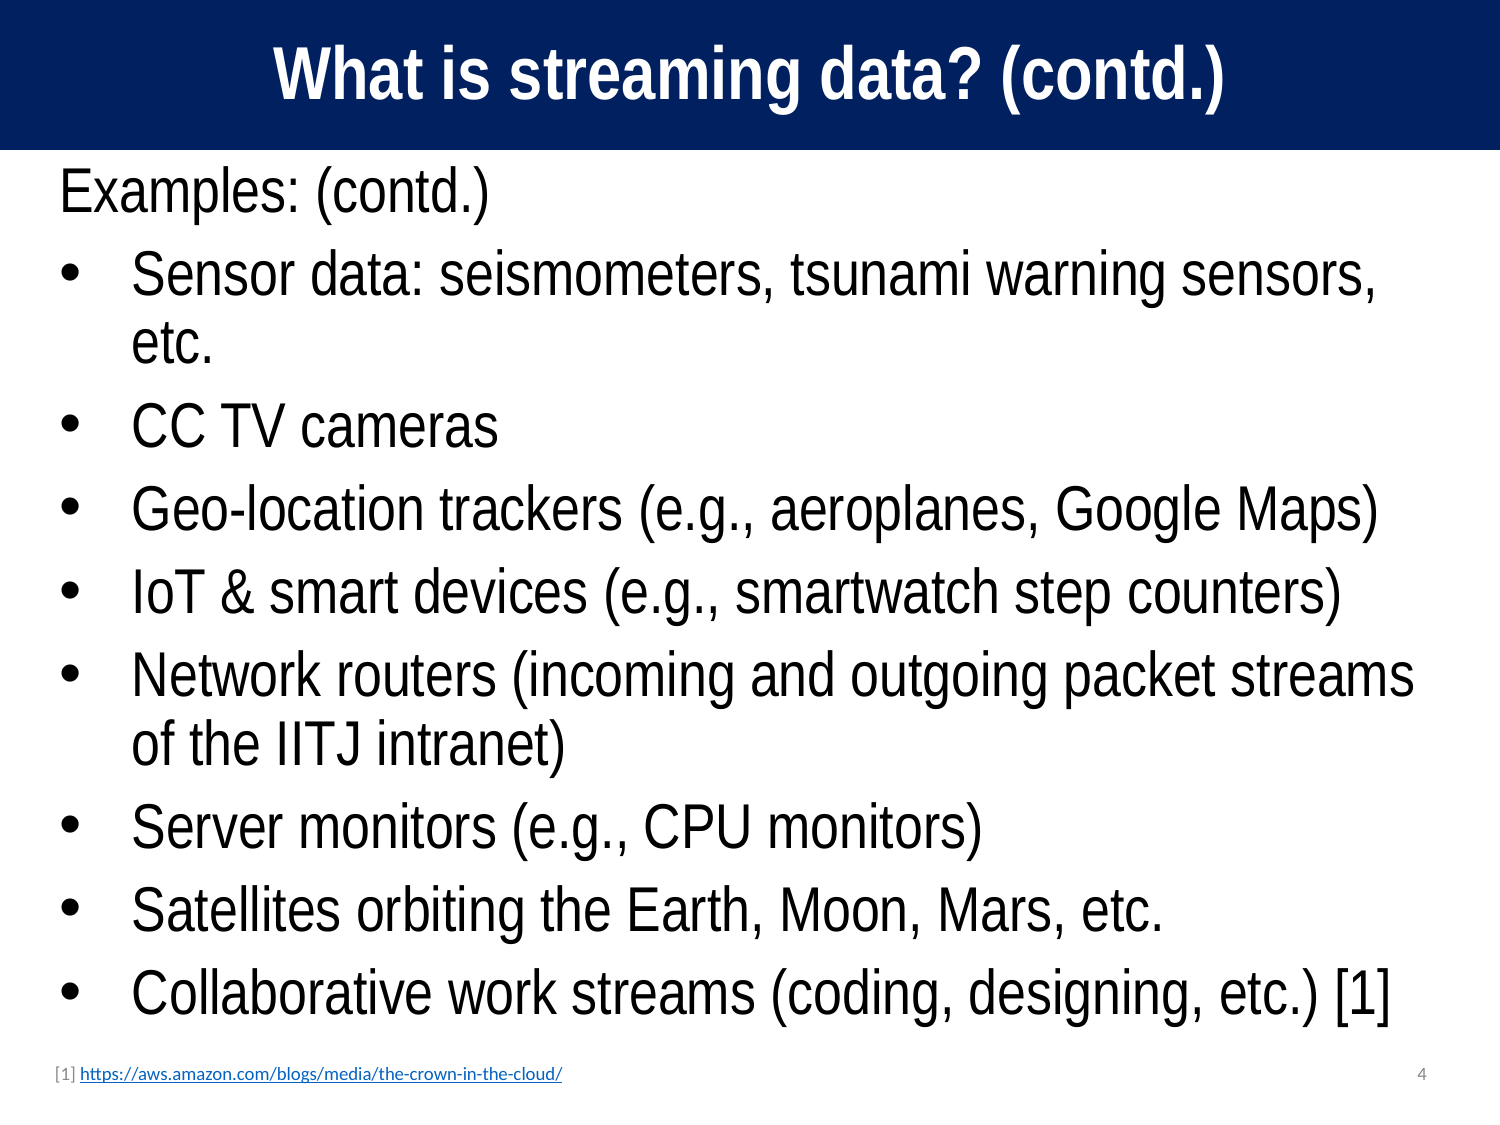

# What is streaming data? (contd.)
Examples: (contd.)
Sensor data: seismometers, tsunami warning sensors, etc.
CC TV cameras
Geo-location trackers (e.g., aeroplanes, Google Maps)
IoT & smart devices (e.g., smartwatch step counters)
Network routers (incoming and outgoing packet streams of the IITJ intranet)
Server monitors (e.g., CPU monitors)
Satellites orbiting the Earth, Moon, Mars, etc.
Collaborative work streams (coding, designing, etc.) [1]
[1] https://aws.amazon.com/blogs/media/the-crown-in-the-cloud/
4